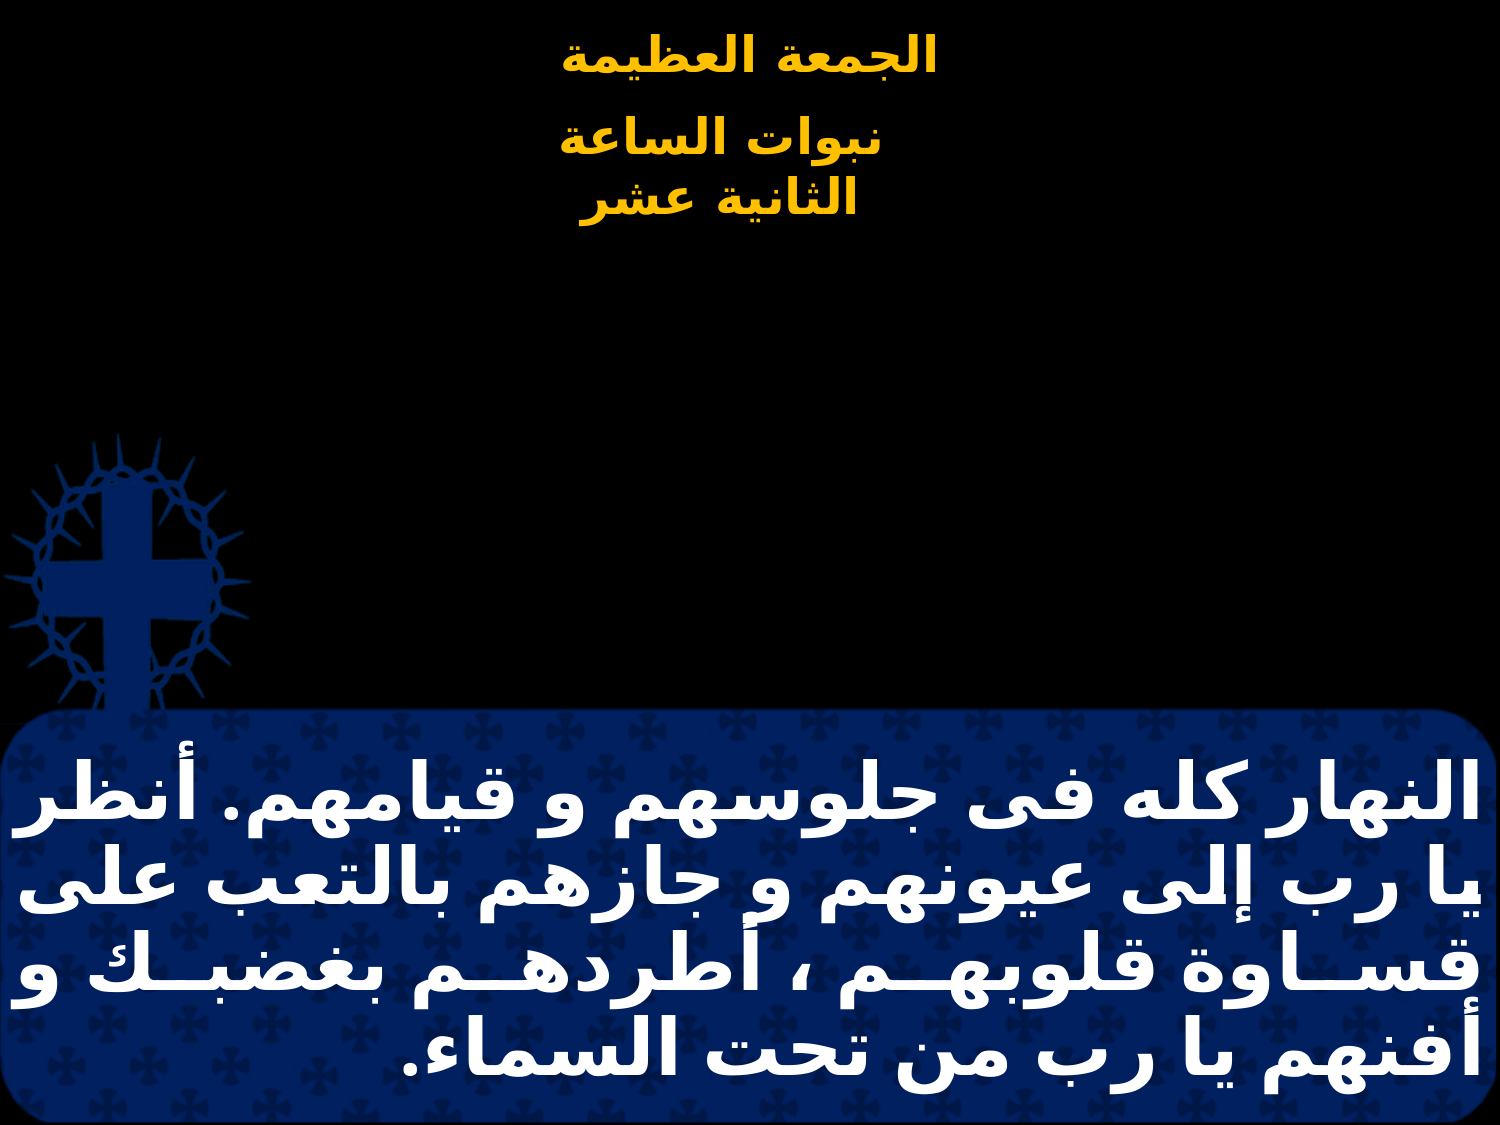

# النهار كله فى جلوسهم و قيامهم. أنظر يا رب إلى عيونهم و جازهم بالتعب على قساوة قلوبهم ، أطردهم بغضبك و أفنهم يا رب من تحت السماء.